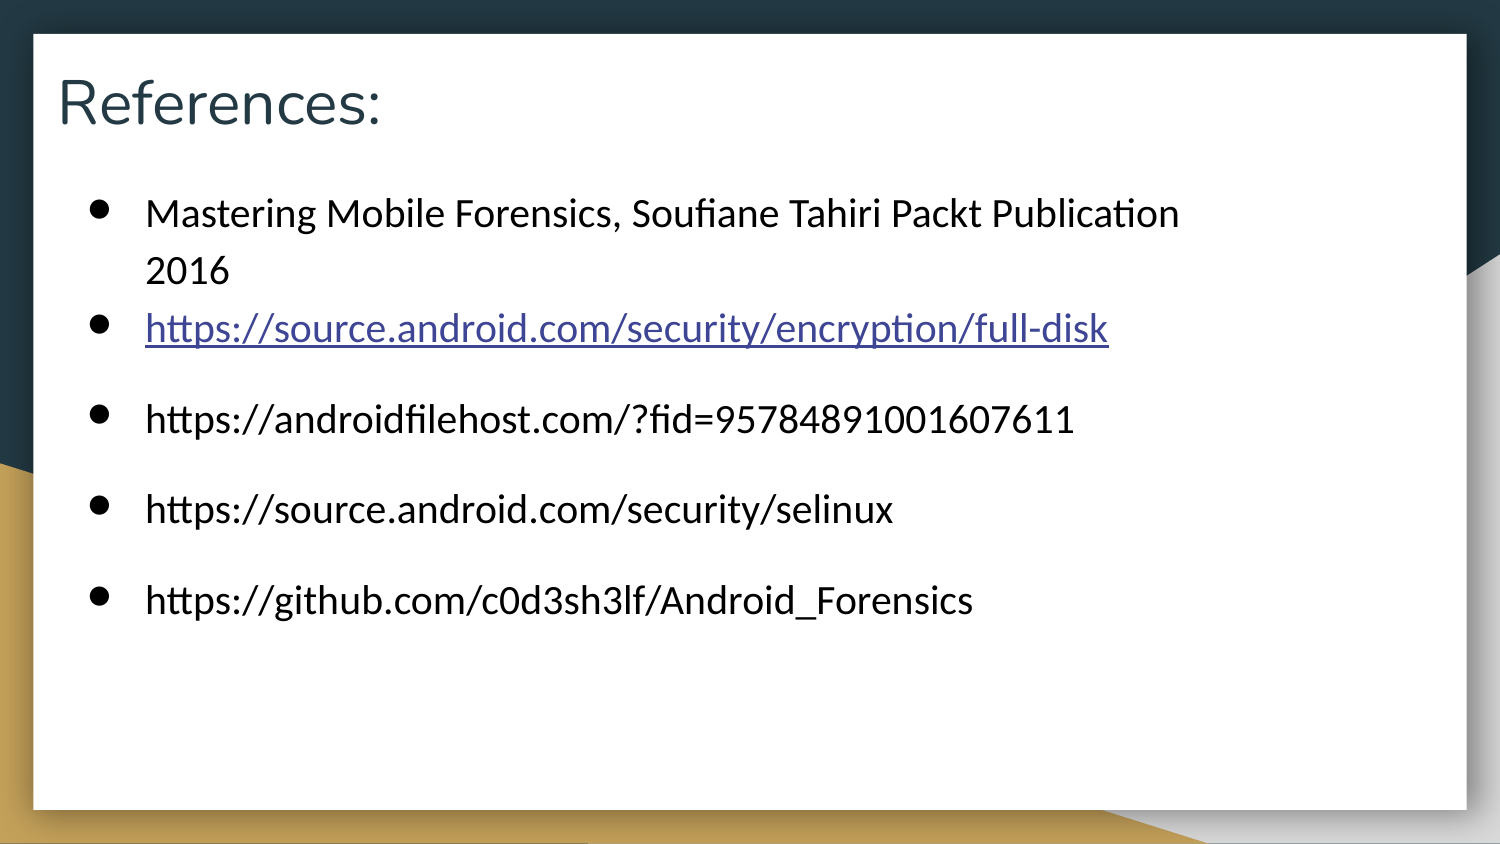

# References:
Mastering Mobile Forensics, Soufiane Tahiri Packt Publication 2016
https://source.android.com/security/encryption/full-disk
https://androidfilehost.com/?fid=95784891001607611
https://source.android.com/security/selinux
https://github.com/c0d3sh3lf/Android_Forensics